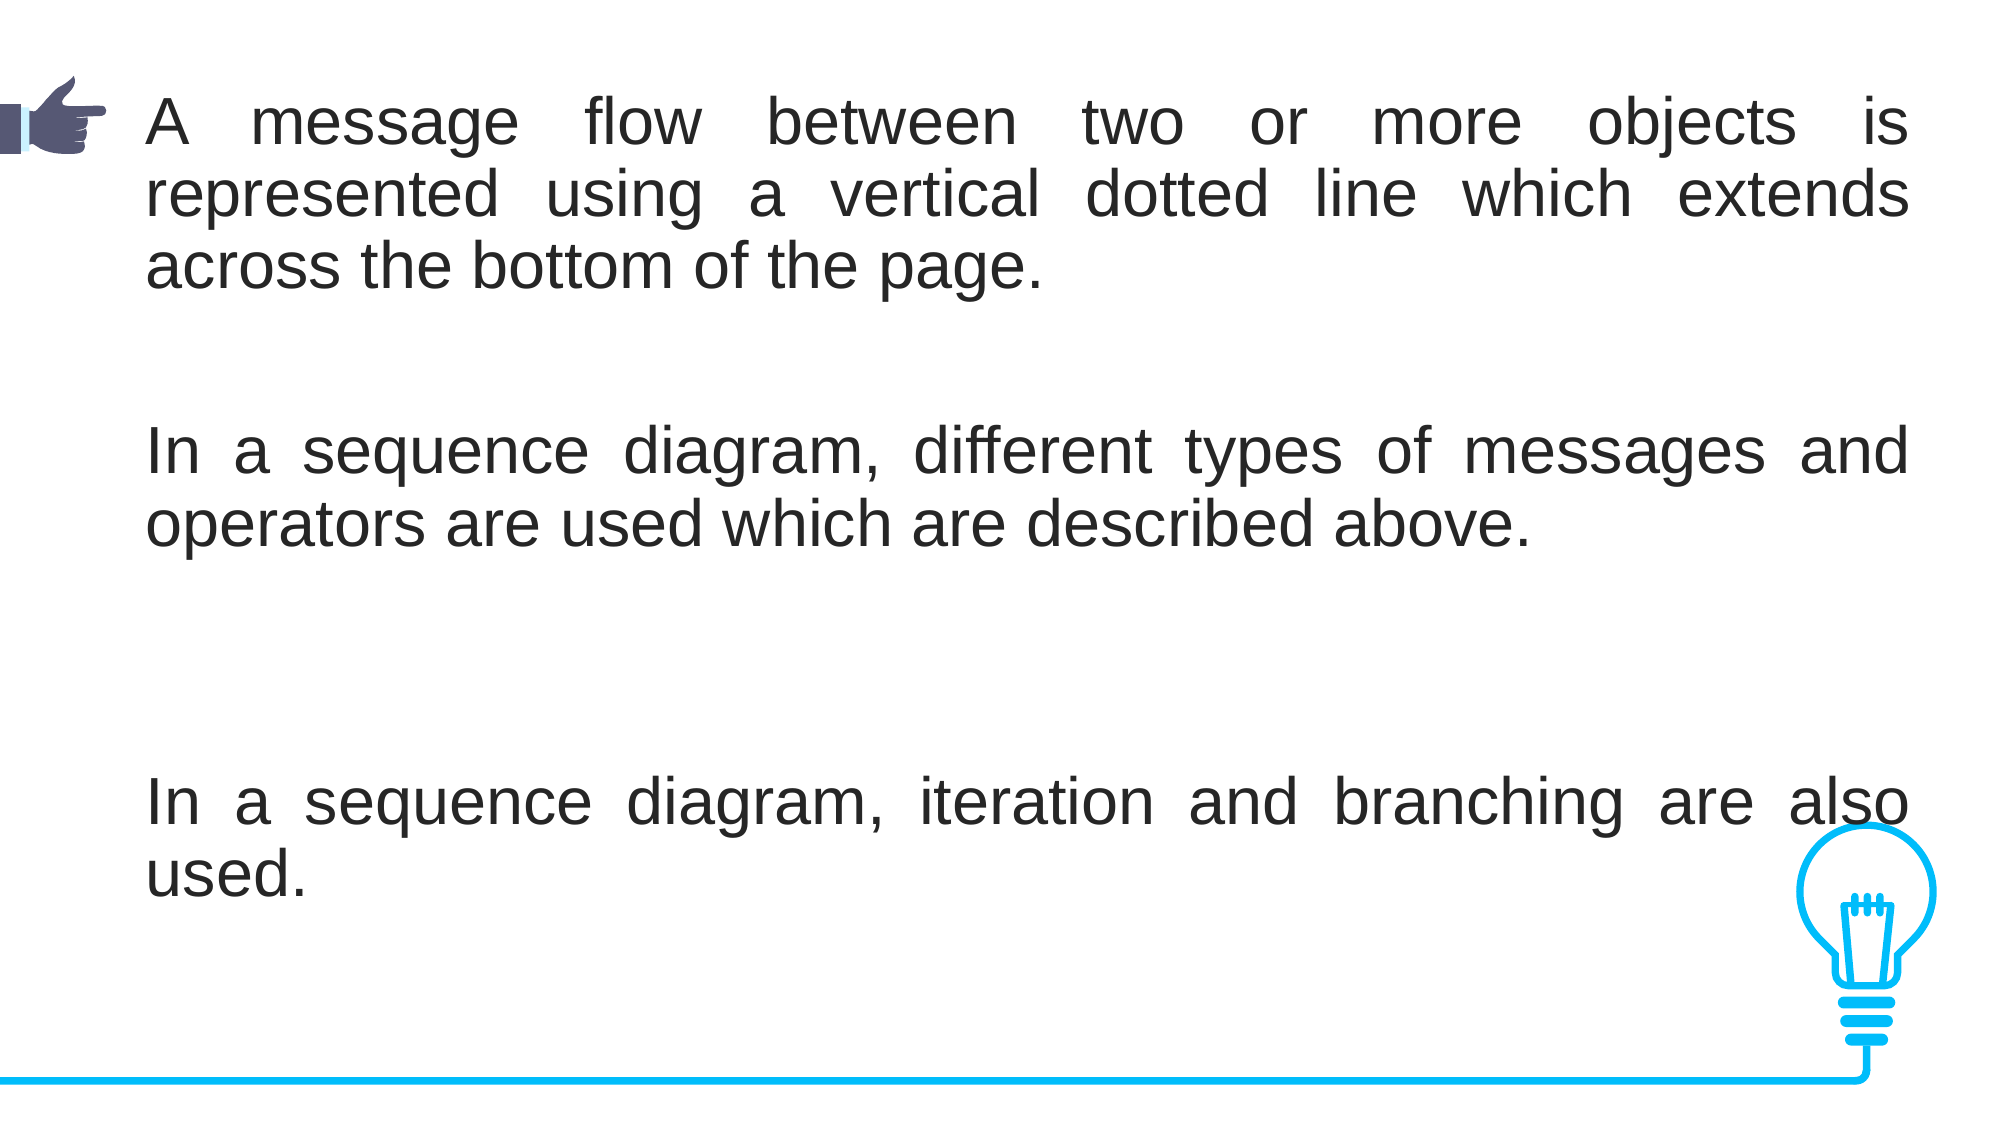

A message flow between two or more objects is represented using a vertical dotted line which extends across the bottom of the page.

In a sequence diagram, different types of messages and operators are used which are described above.

In a sequence diagram, iteration and branching are also used.